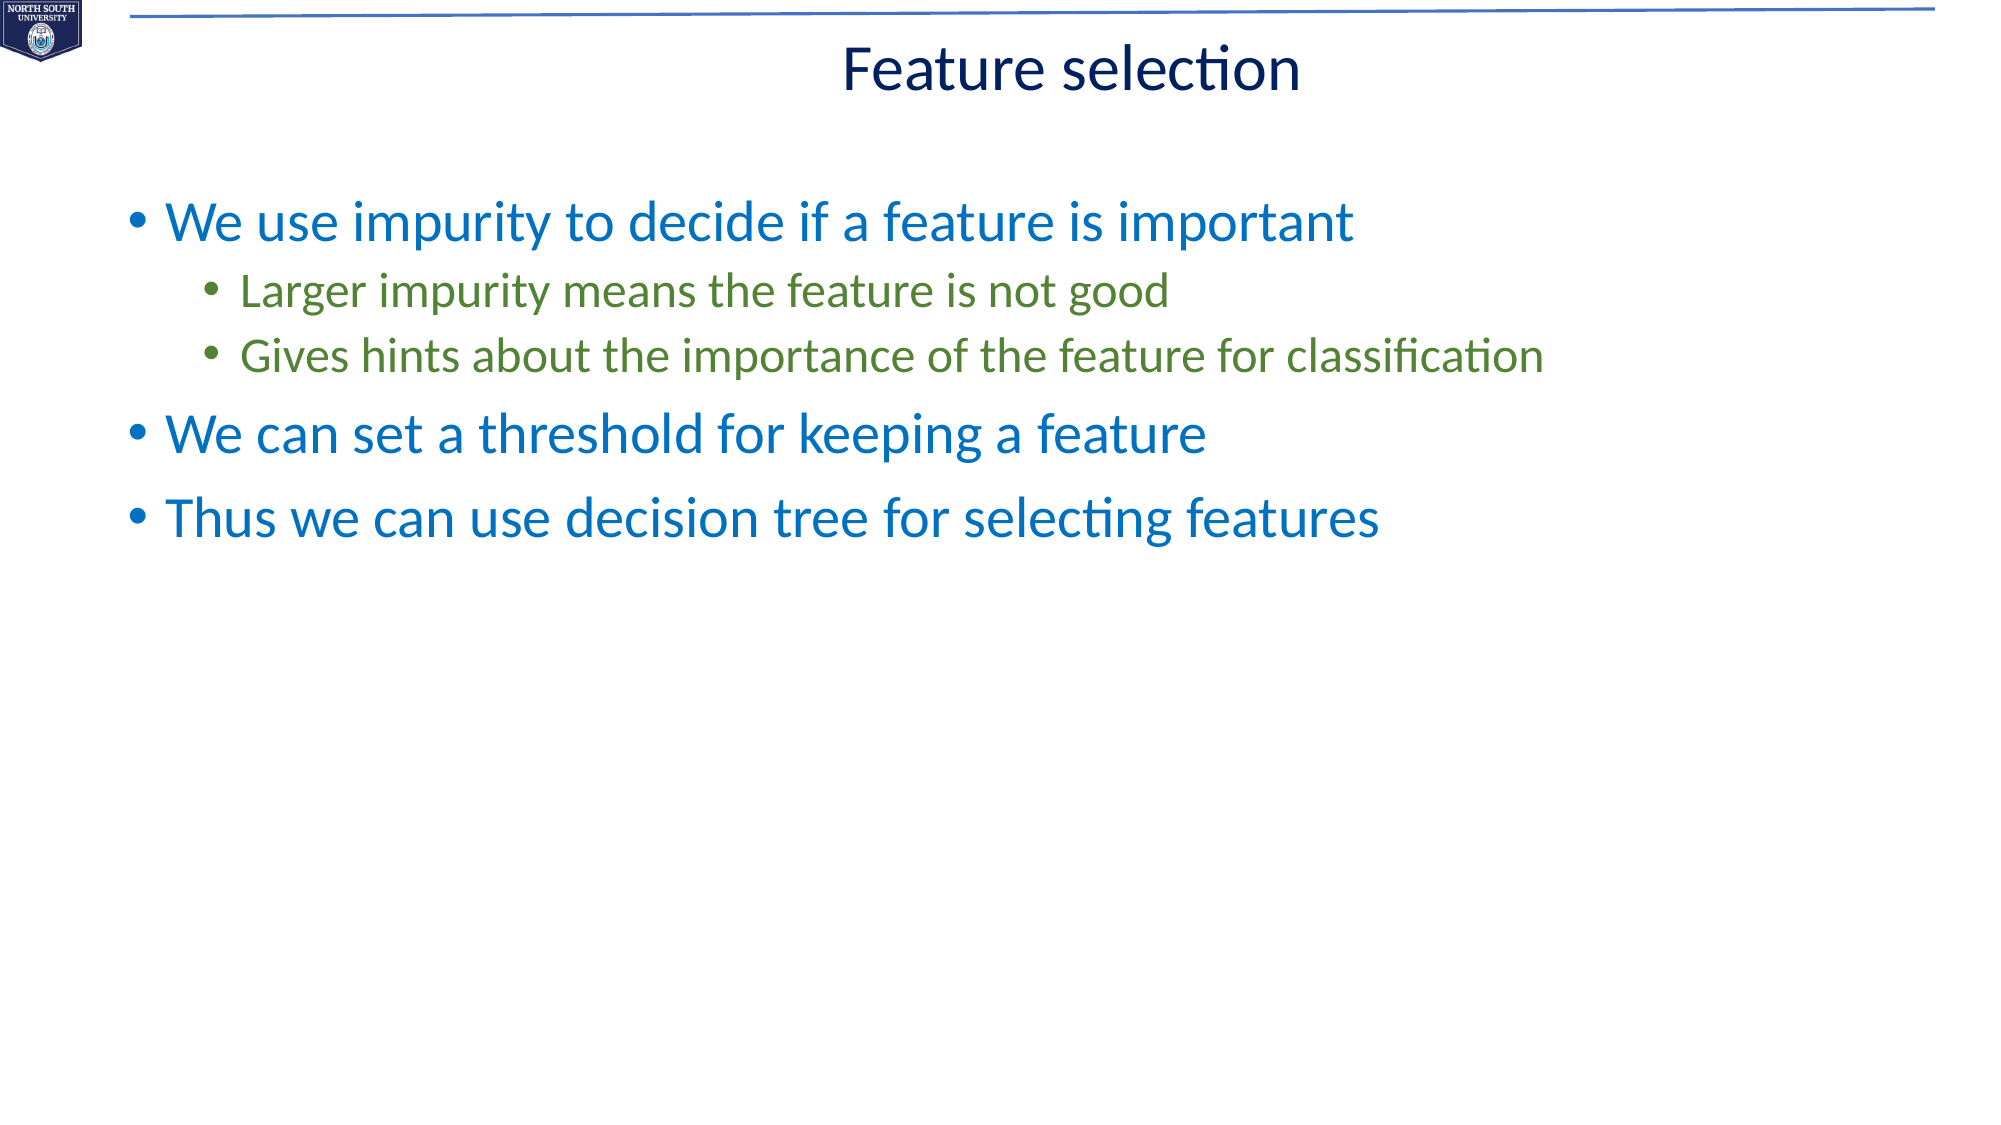

# Feature selection
We use impurity to decide if a feature is important
Larger impurity means the feature is not good
Gives hints about the importance of the feature for classification
We can set a threshold for keeping a feature
Thus we can use decision tree for selecting features